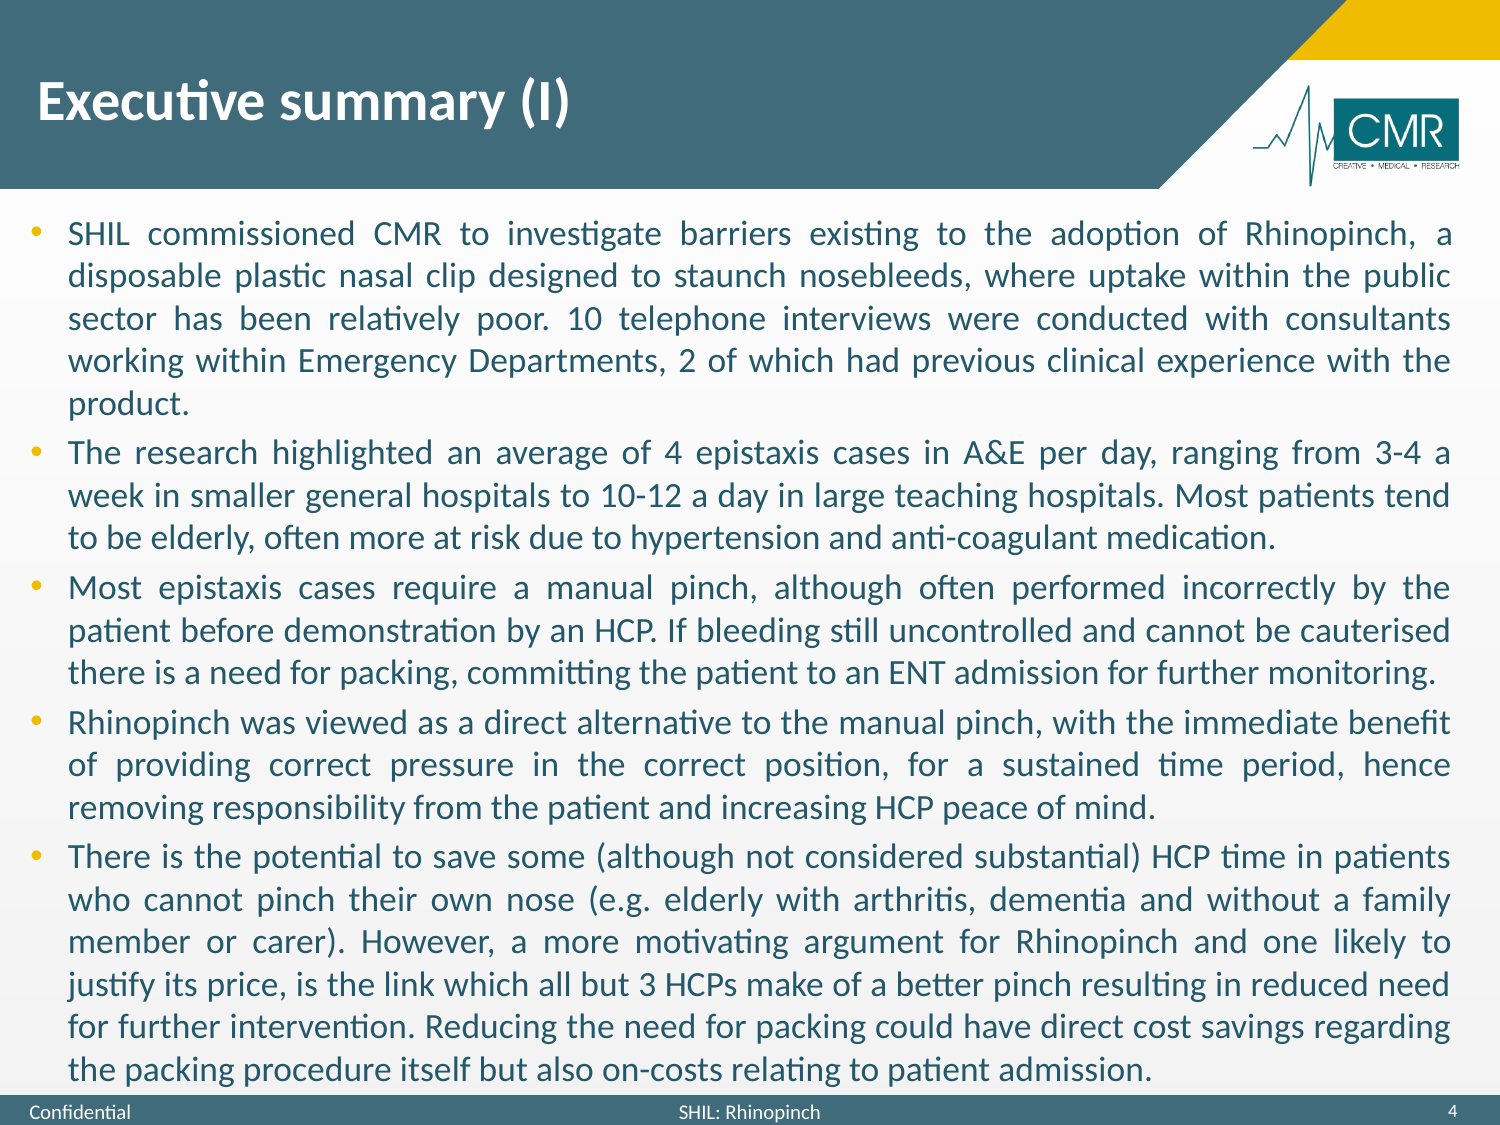

# Executive summary (I)
SHIL commissioned CMR to investigate barriers existing to the adoption of Rhinopinch, a disposable plastic nasal clip designed to staunch nosebleeds, where uptake within the public sector has been relatively poor. 10 telephone interviews were conducted with consultants working within Emergency Departments, 2 of which had previous clinical experience with the product.
The research highlighted an average of 4 epistaxis cases in A&E per day, ranging from 3-4 a week in smaller general hospitals to 10-12 a day in large teaching hospitals. Most patients tend to be elderly, often more at risk due to hypertension and anti-coagulant medication.
Most epistaxis cases require a manual pinch, although often performed incorrectly by the patient before demonstration by an HCP. If bleeding still uncontrolled and cannot be cauterised there is a need for packing, committing the patient to an ENT admission for further monitoring.
Rhinopinch was viewed as a direct alternative to the manual pinch, with the immediate benefit of providing correct pressure in the correct position, for a sustained time period, hence removing responsibility from the patient and increasing HCP peace of mind.
There is the potential to save some (although not considered substantial) HCP time in patients who cannot pinch their own nose (e.g. elderly with arthritis, dementia and without a family member or carer). However, a more motivating argument for Rhinopinch and one likely to justify its price, is the link which all but 3 HCPs make of a better pinch resulting in reduced need for further intervention. Reducing the need for packing could have direct cost savings regarding the packing procedure itself but also on-costs relating to patient admission.

4